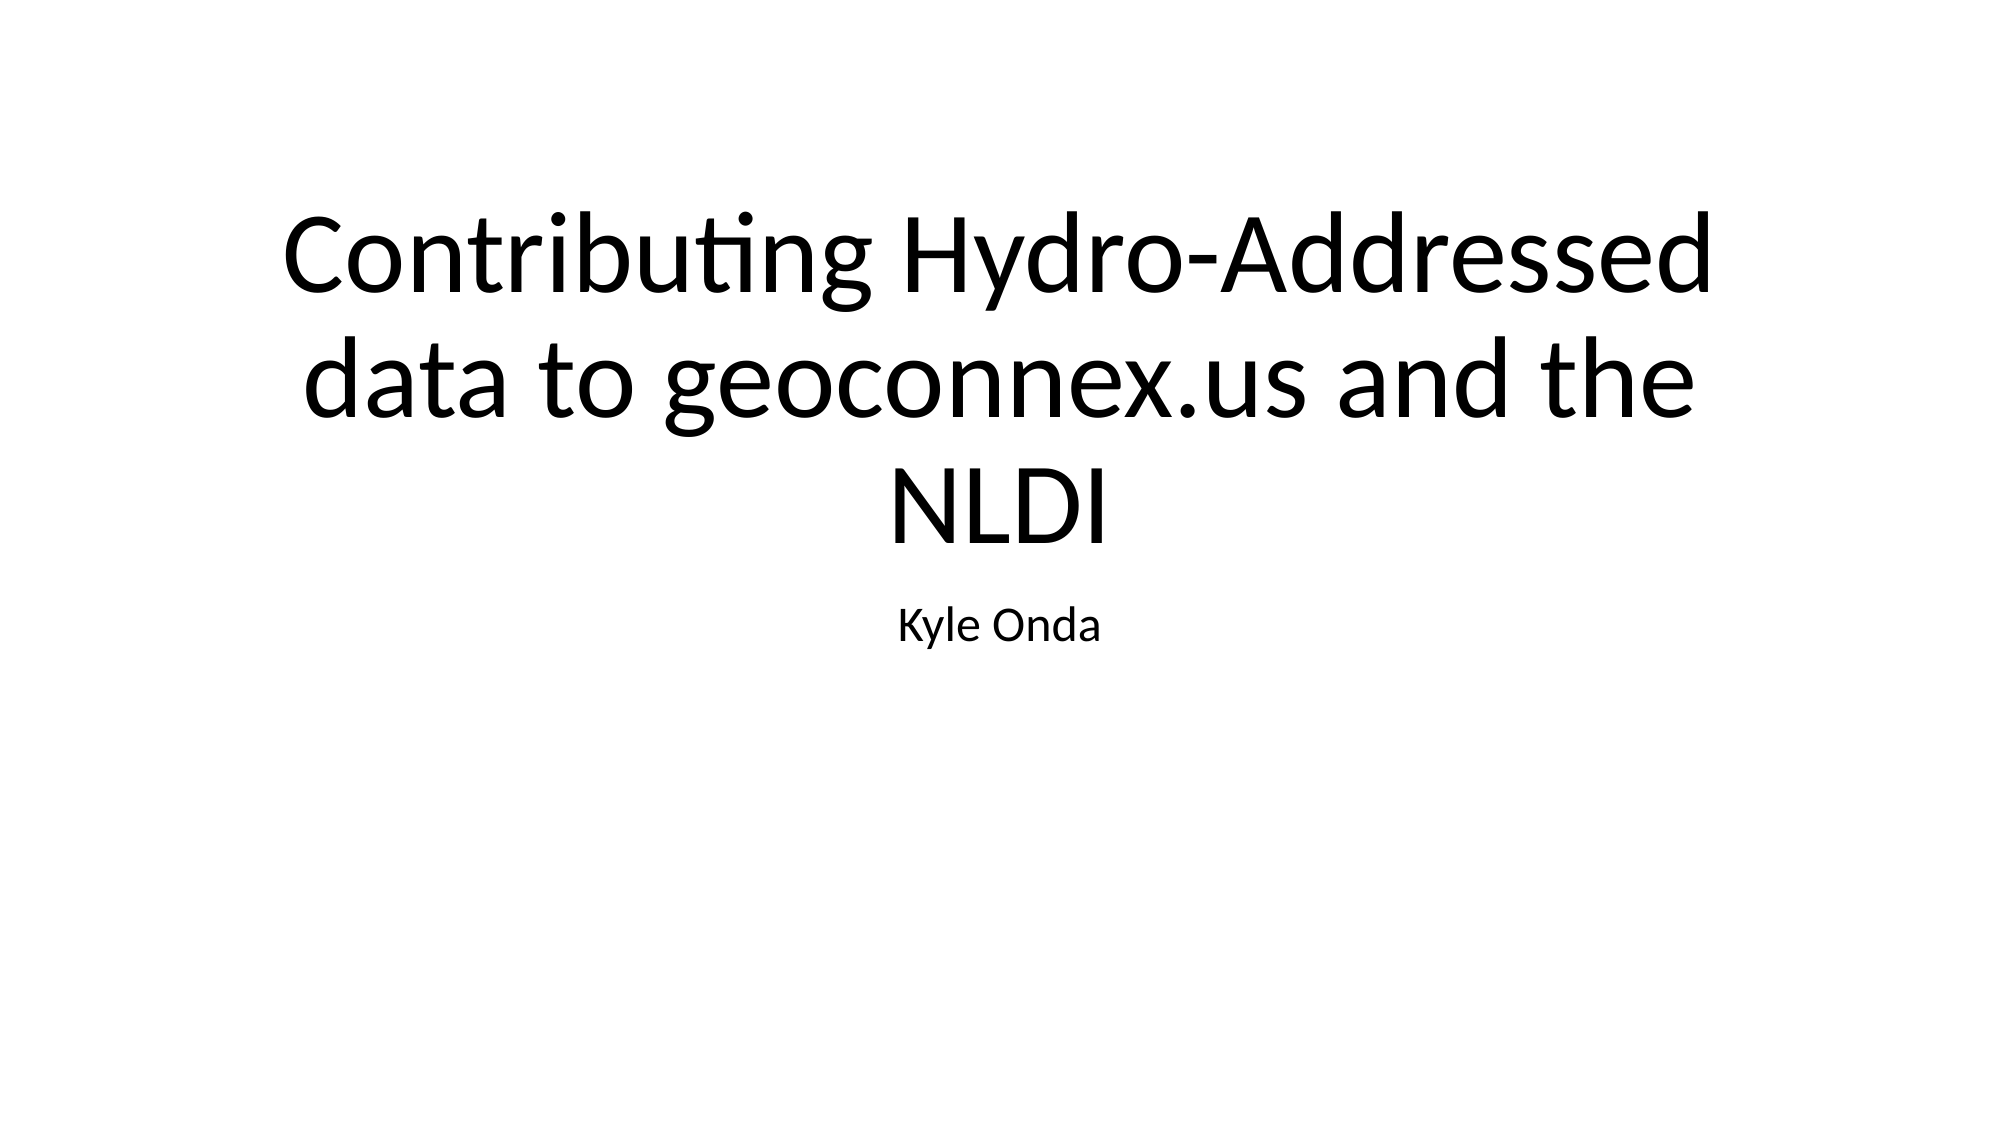

# Contributing Hydro-Addressed data to geoconnex.us and the NLDI
Kyle Onda